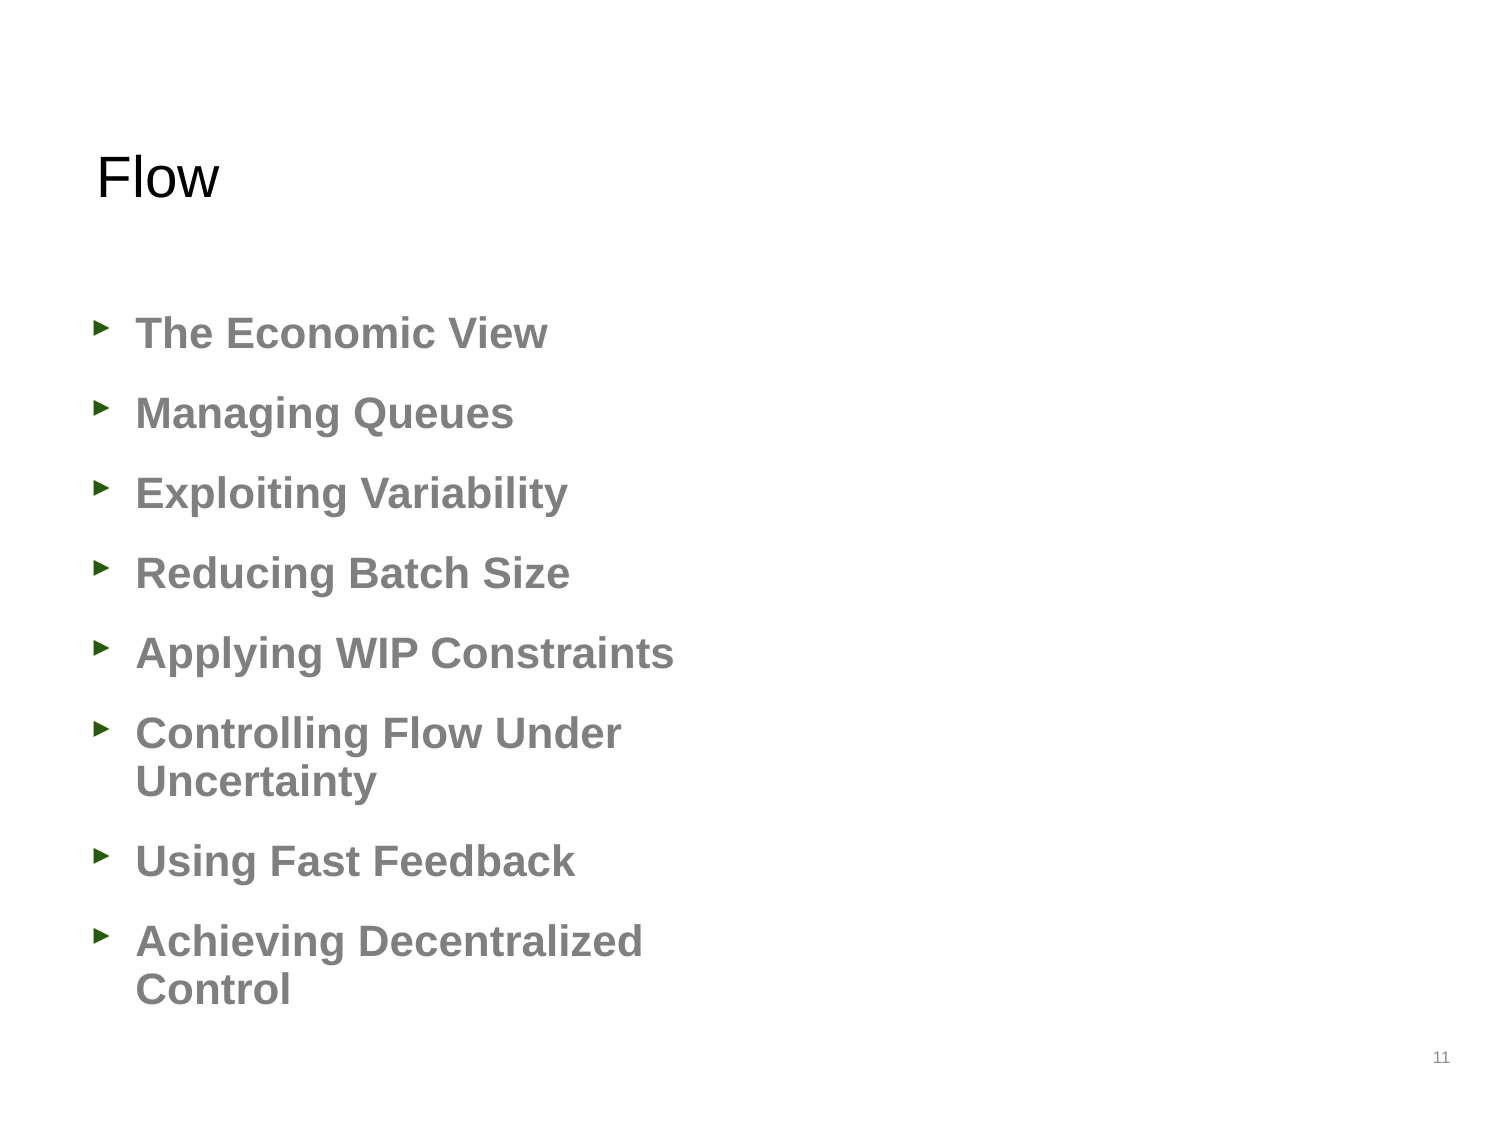

# Flow
The Economic View
Managing Queues
Exploiting Variability
Reducing Batch Size
Applying WIP Constraints
Controlling Flow Under Uncertainty
Using Fast Feedback
Achieving Decentralized Control
11